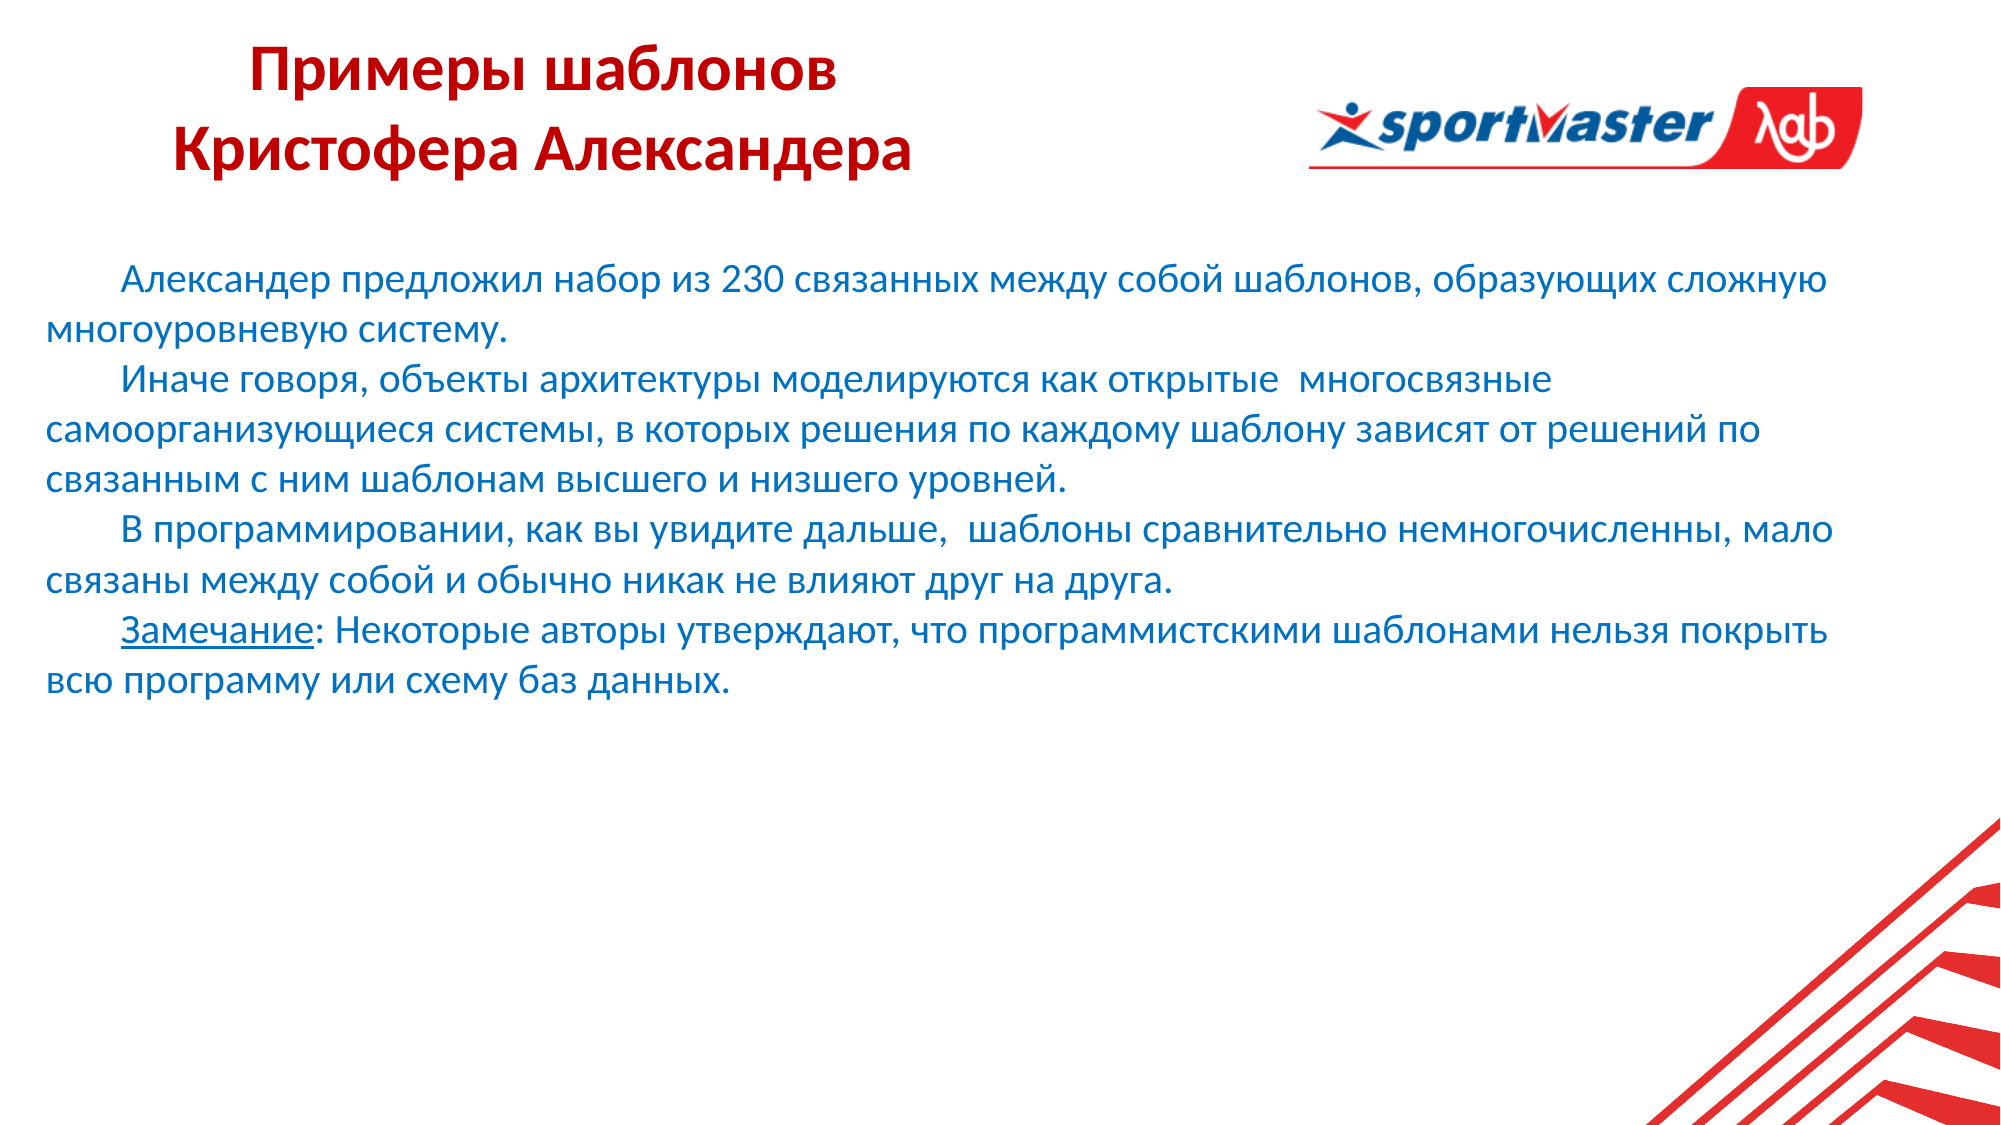

Примеры шаблонов
Кристофера Александера
Александер предложил набор из 230 связанных между собой шаблонов, образующих сложную многоуровневую систему.
Иначе говоря, объекты архитектуры моделируются как открытые  многосвязные самоорганизующиеся системы, в которых решения по каждому шаблону зависят от решений по связанным с ним шаблонам высшего и низшего уровней.
В программировании, как вы увидите дальше,  шаблоны сравнительно немногочисленны, мало связаны между собой и обычно никак не влияют друг на друга.
Замечание: Некоторые авторы утверждают, что программистскими шаблонами нельзя покрыть всю программу или схему баз данных.